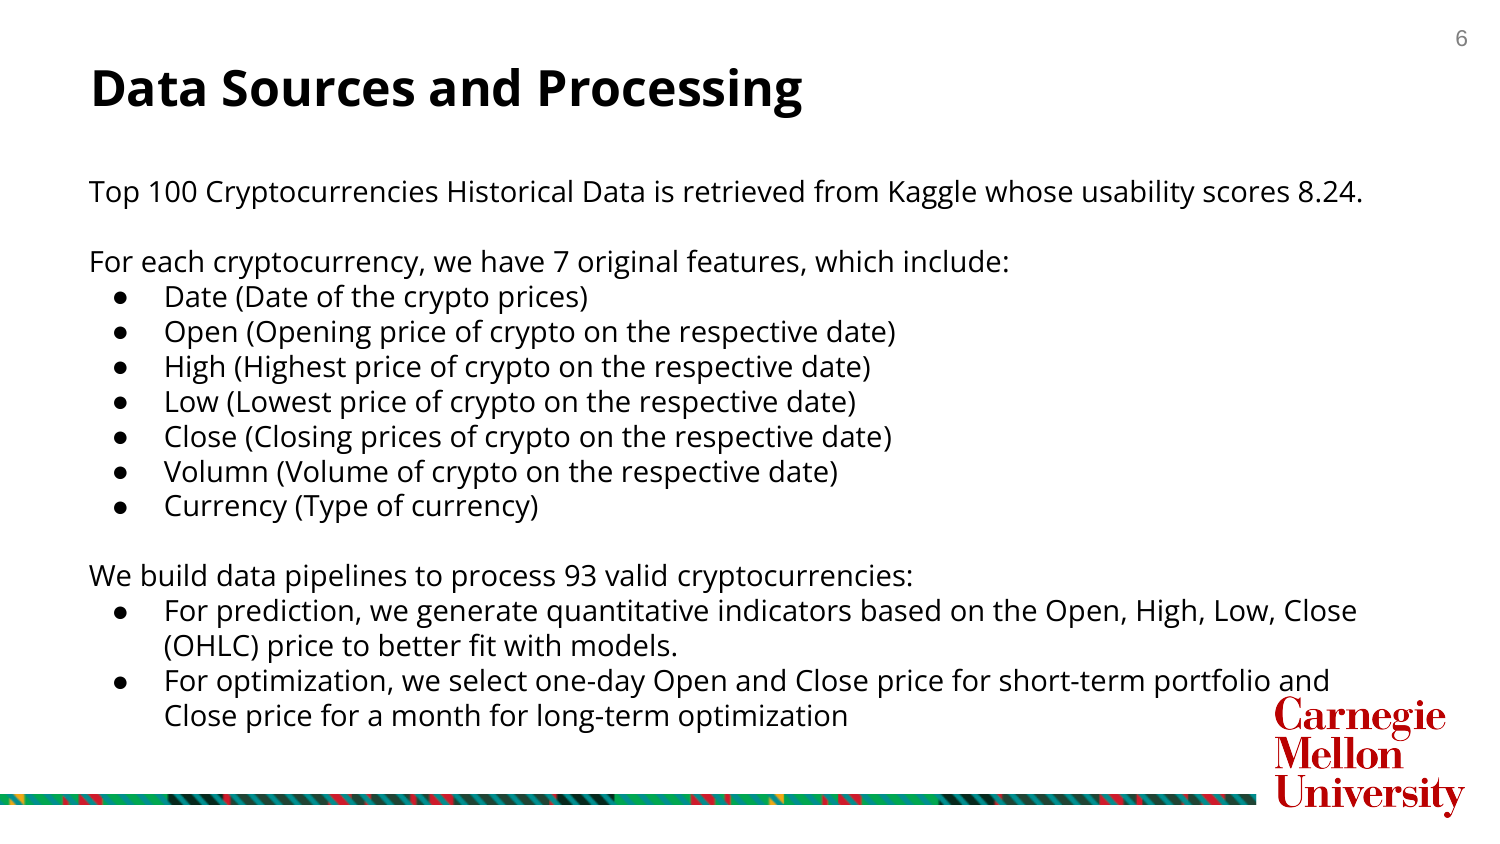

Data Sources and Processing
Top 100 Cryptocurrencies Historical Data is retrieved from Kaggle whose usability scores 8.24.

For each cryptocurrency, we have 7 original features, which include:
Date (Date of the crypto prices)
Open (Opening price of crypto on the respective date)
High (Highest price of crypto on the respective date)
Low (Lowest price of crypto on the respective date)
Close (Closing prices of crypto on the respective date)
Volumn (Volume of crypto on the respective date)
Currency (Type of currency)

We build data pipelines to process 93 valid cryptocurrencies:
For prediction, we generate quantitative indicators based on the Open, High, Low, Close (OHLC) price to better fit with models.
For optimization, we select one-day Open and Close price for short-term portfolio and Close price for a month for long-term optimization